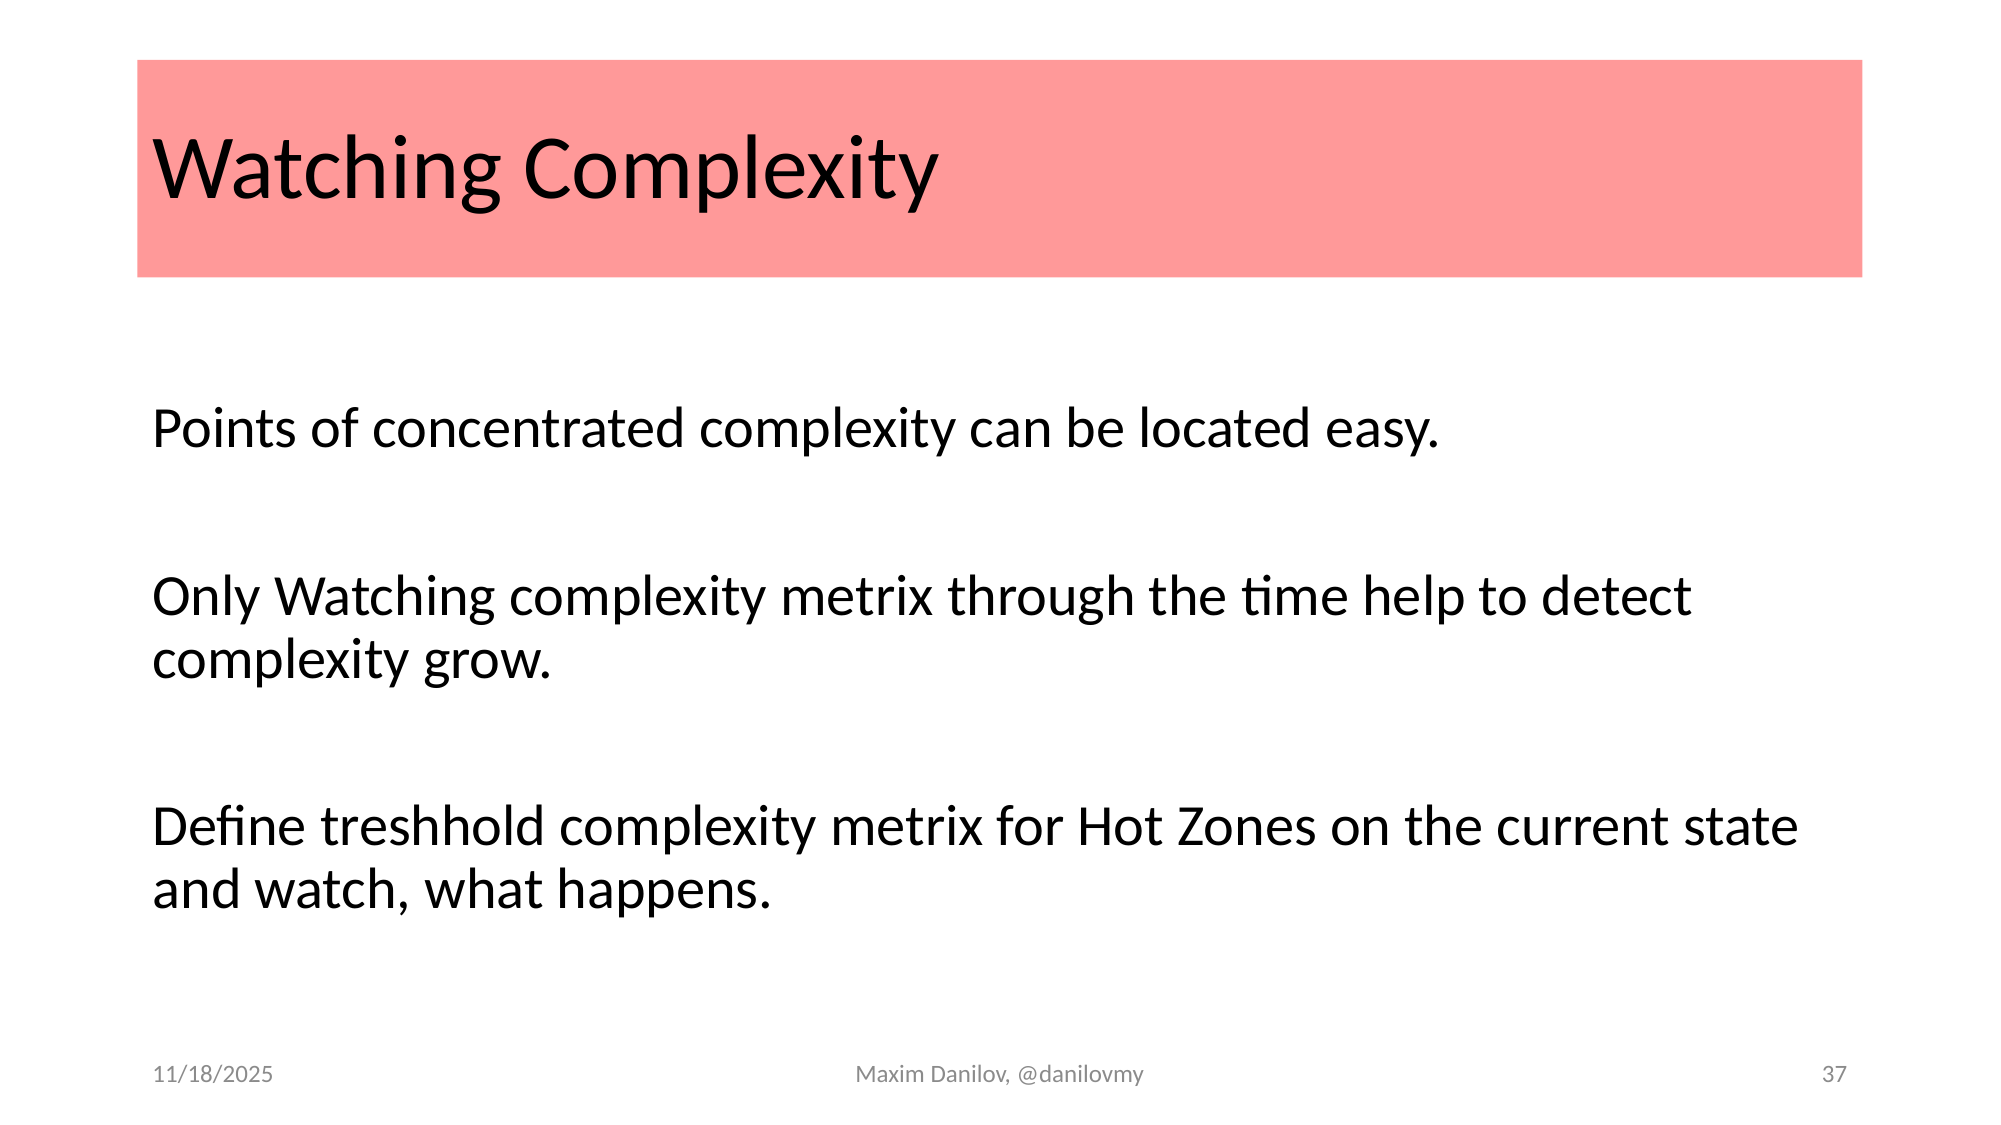

# Watching Complexity

Points of concentrated complexity can be located easy.

Only Watching complexity metrix through the time help to detect complexity grow.

Define treshhold complexity metrix for Hot Zones on the current state and watch, what happens.

11/18/2025
Maxim Danilov, @danilovmy
37